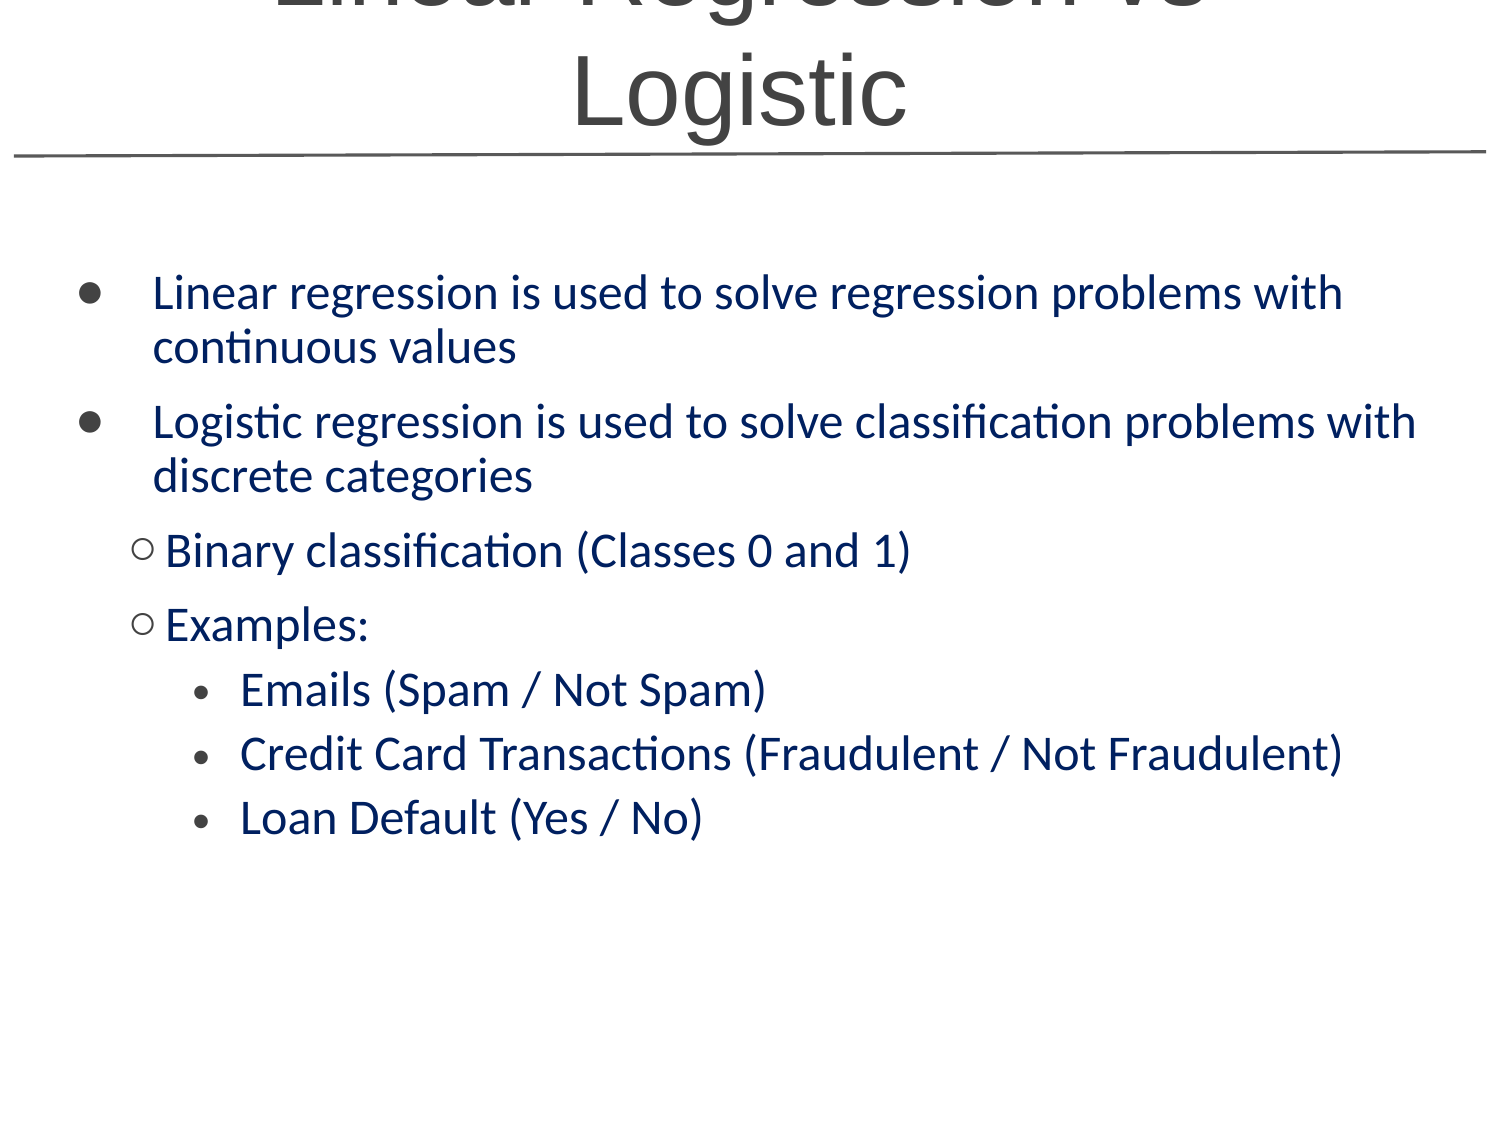

Linear Regression vs Logistic
Linear regression is used to solve regression problems with continuous values
Logistic regression is used to solve classification problems with discrete categories
Binary classification (Classes 0 and 1)
Examples:
Emails (Spam / Not Spam)
Credit Card Transactions (Fraudulent / Not Fraudulent)
Loan Default (Yes / No)